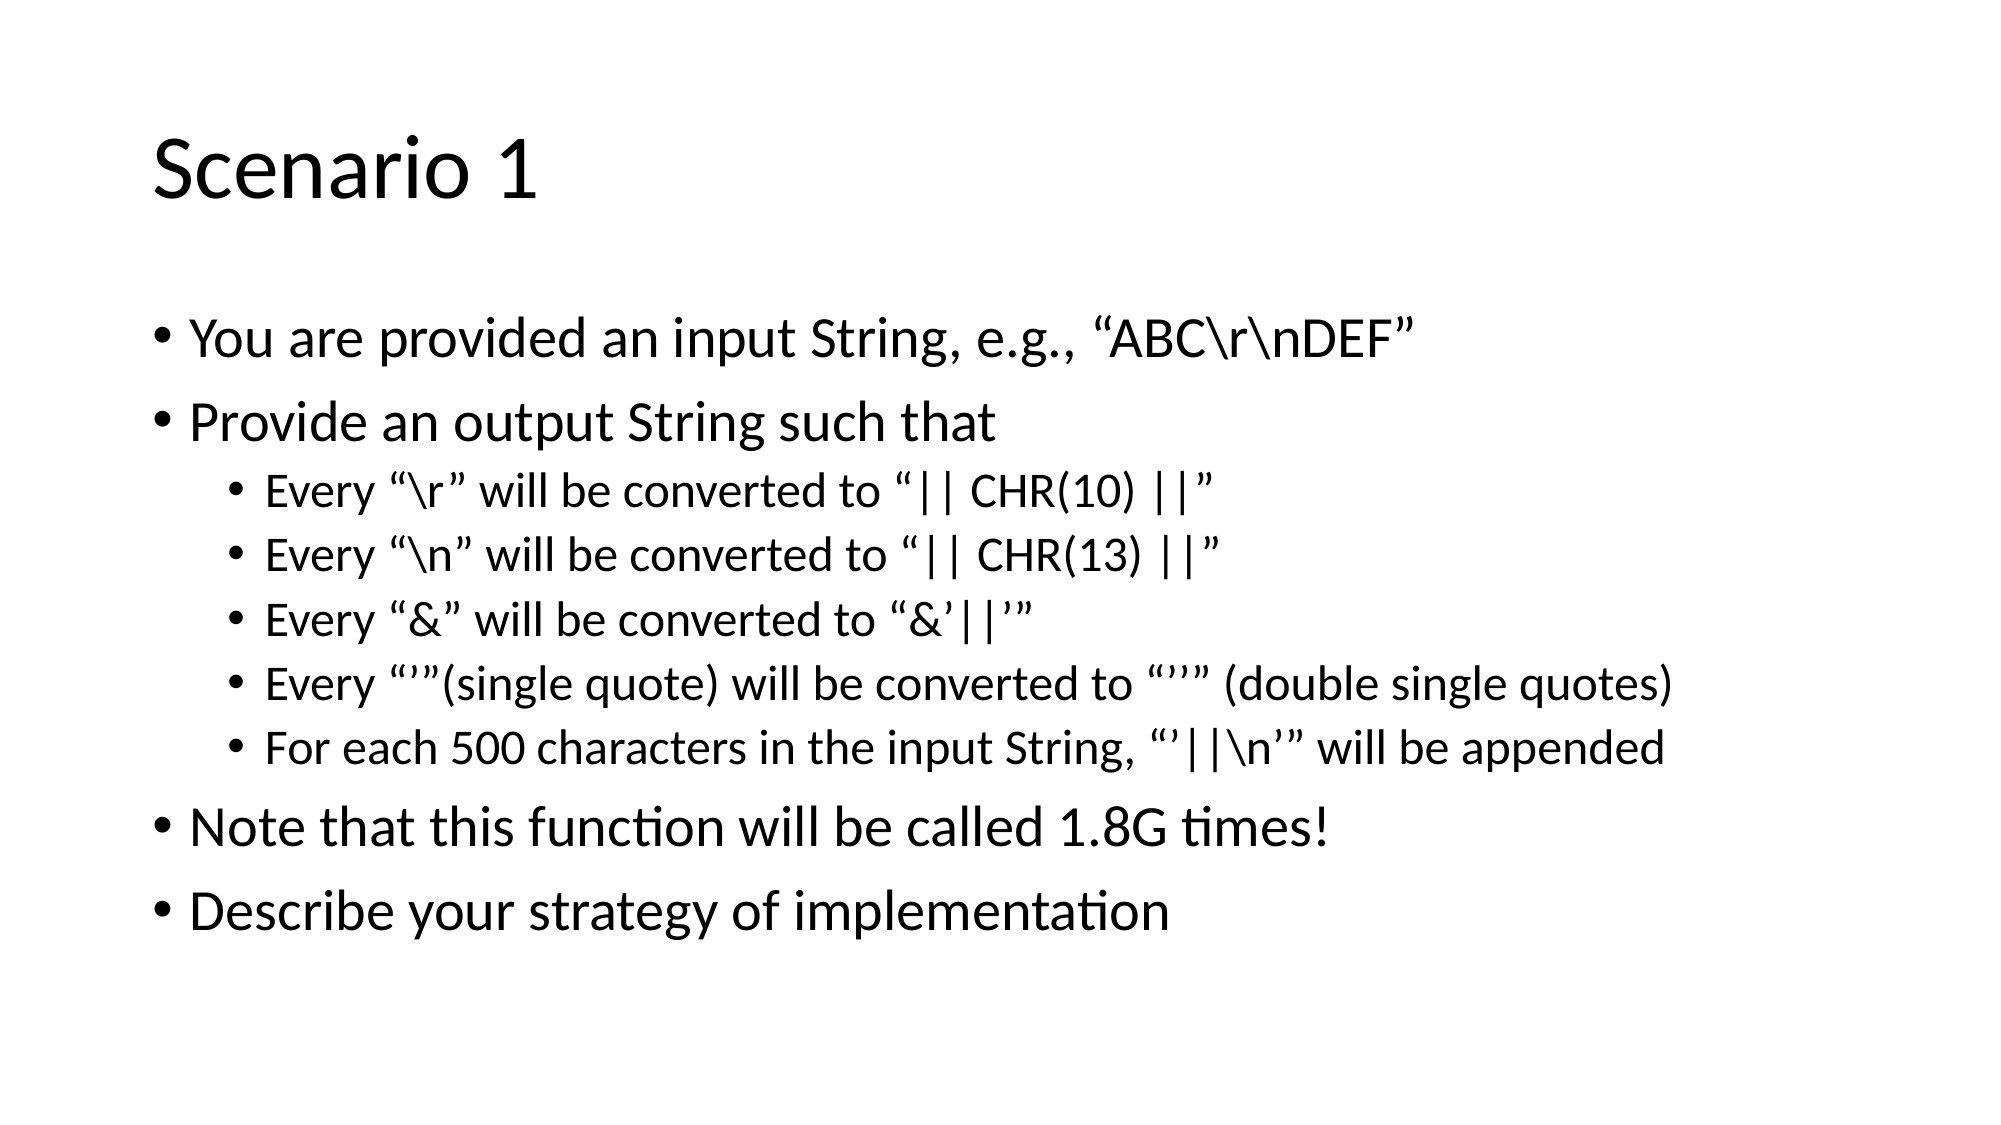

# Scenario 1
You are provided an input String, e.g., “ABC\r\nDEF”
Provide an output String such that
Every “\r” will be converted to “|| CHR(10) ||”
Every “\n” will be converted to “|| CHR(13) ||”
Every “&” will be converted to “&’||’”
Every “’”(single quote) will be converted to “’’” (double single quotes)
For each 500 characters in the input String, “’||\n’” will be appended
Note that this function will be called 1.8G times!
Describe your strategy of implementation